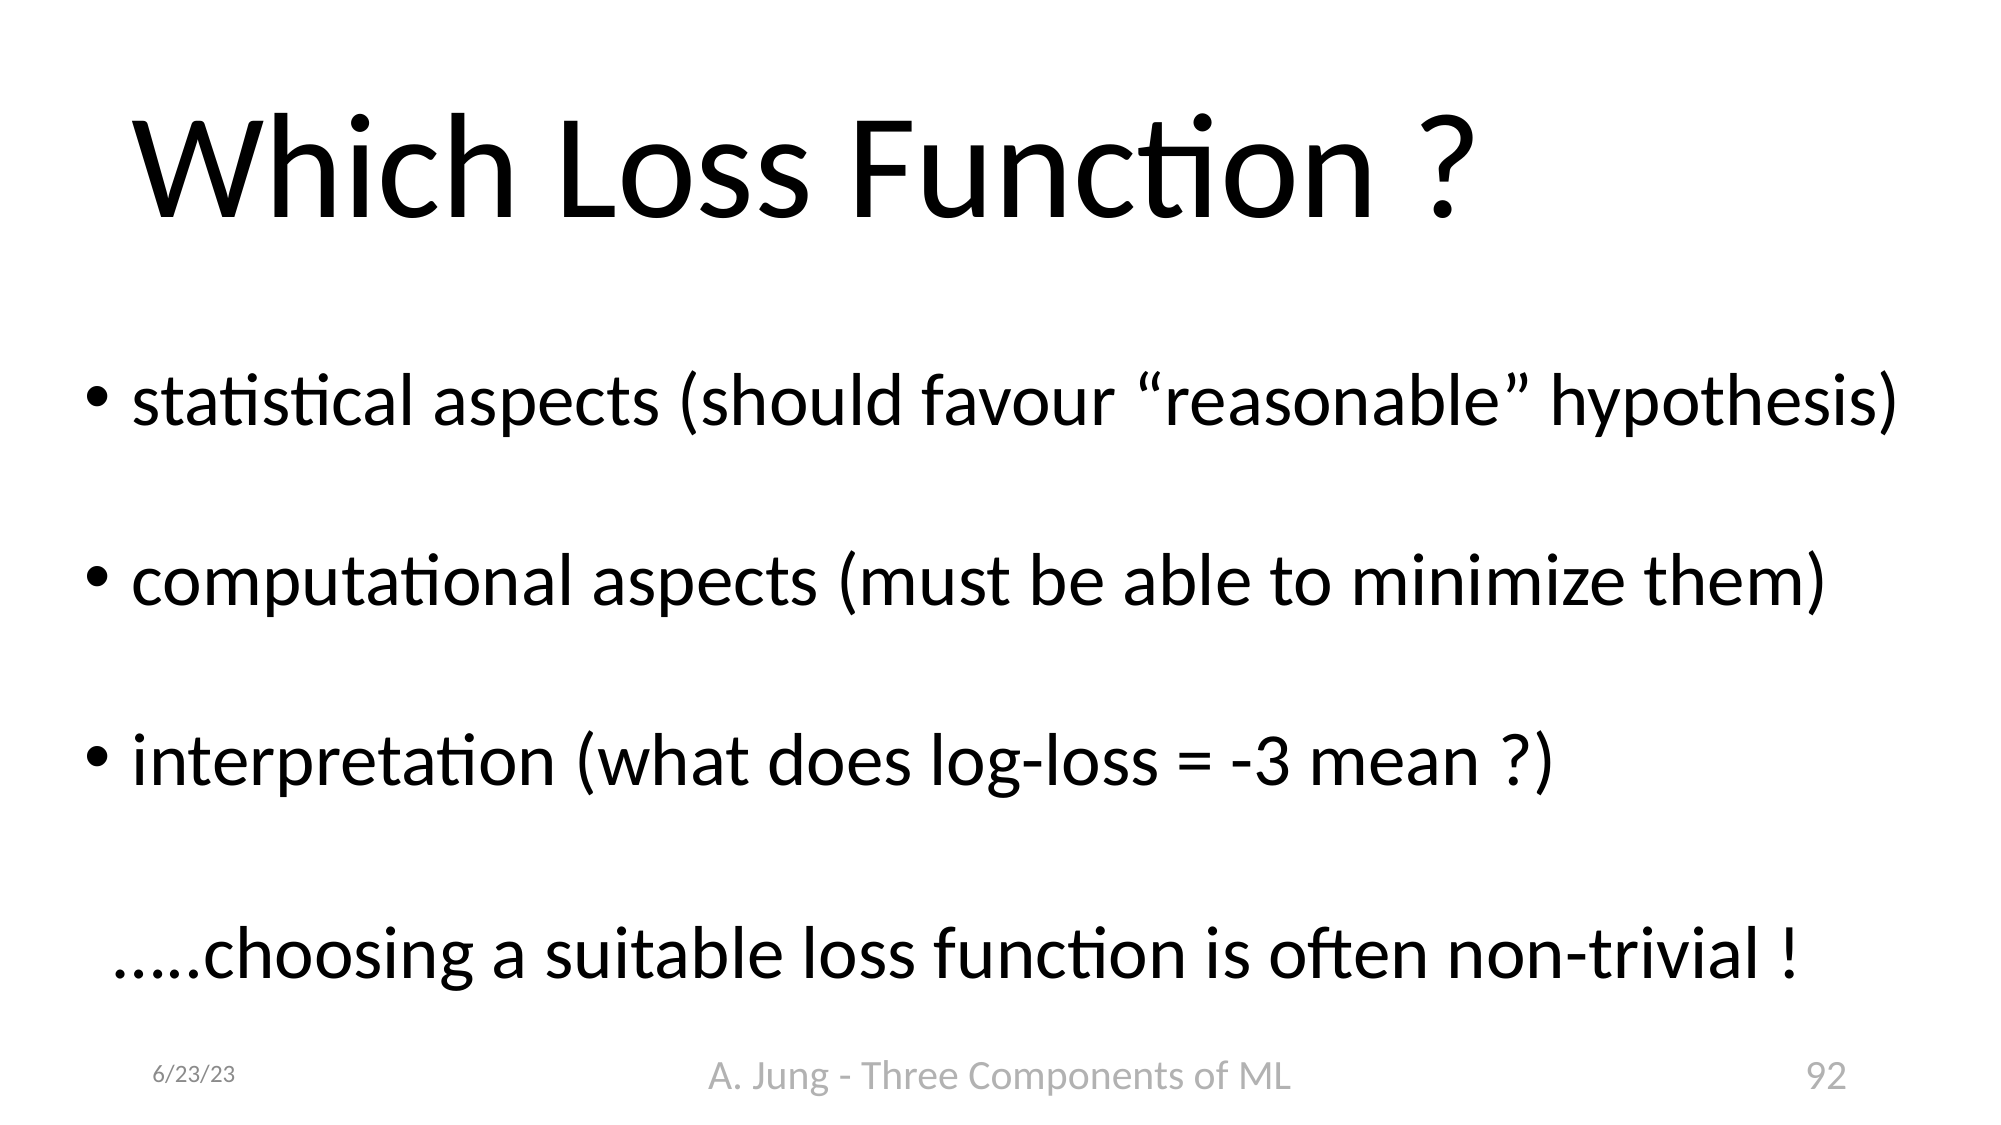

# Which Loss Function ?
statistical aspects (should favour “reasonable” hypothesis)

computational aspects (must be able to minimize them)

interpretation (what does log-loss = -3 mean ?)
…..choosing a suitable loss function is often non-trivial !
6/23/23
A. Jung - Three Components of ML
92